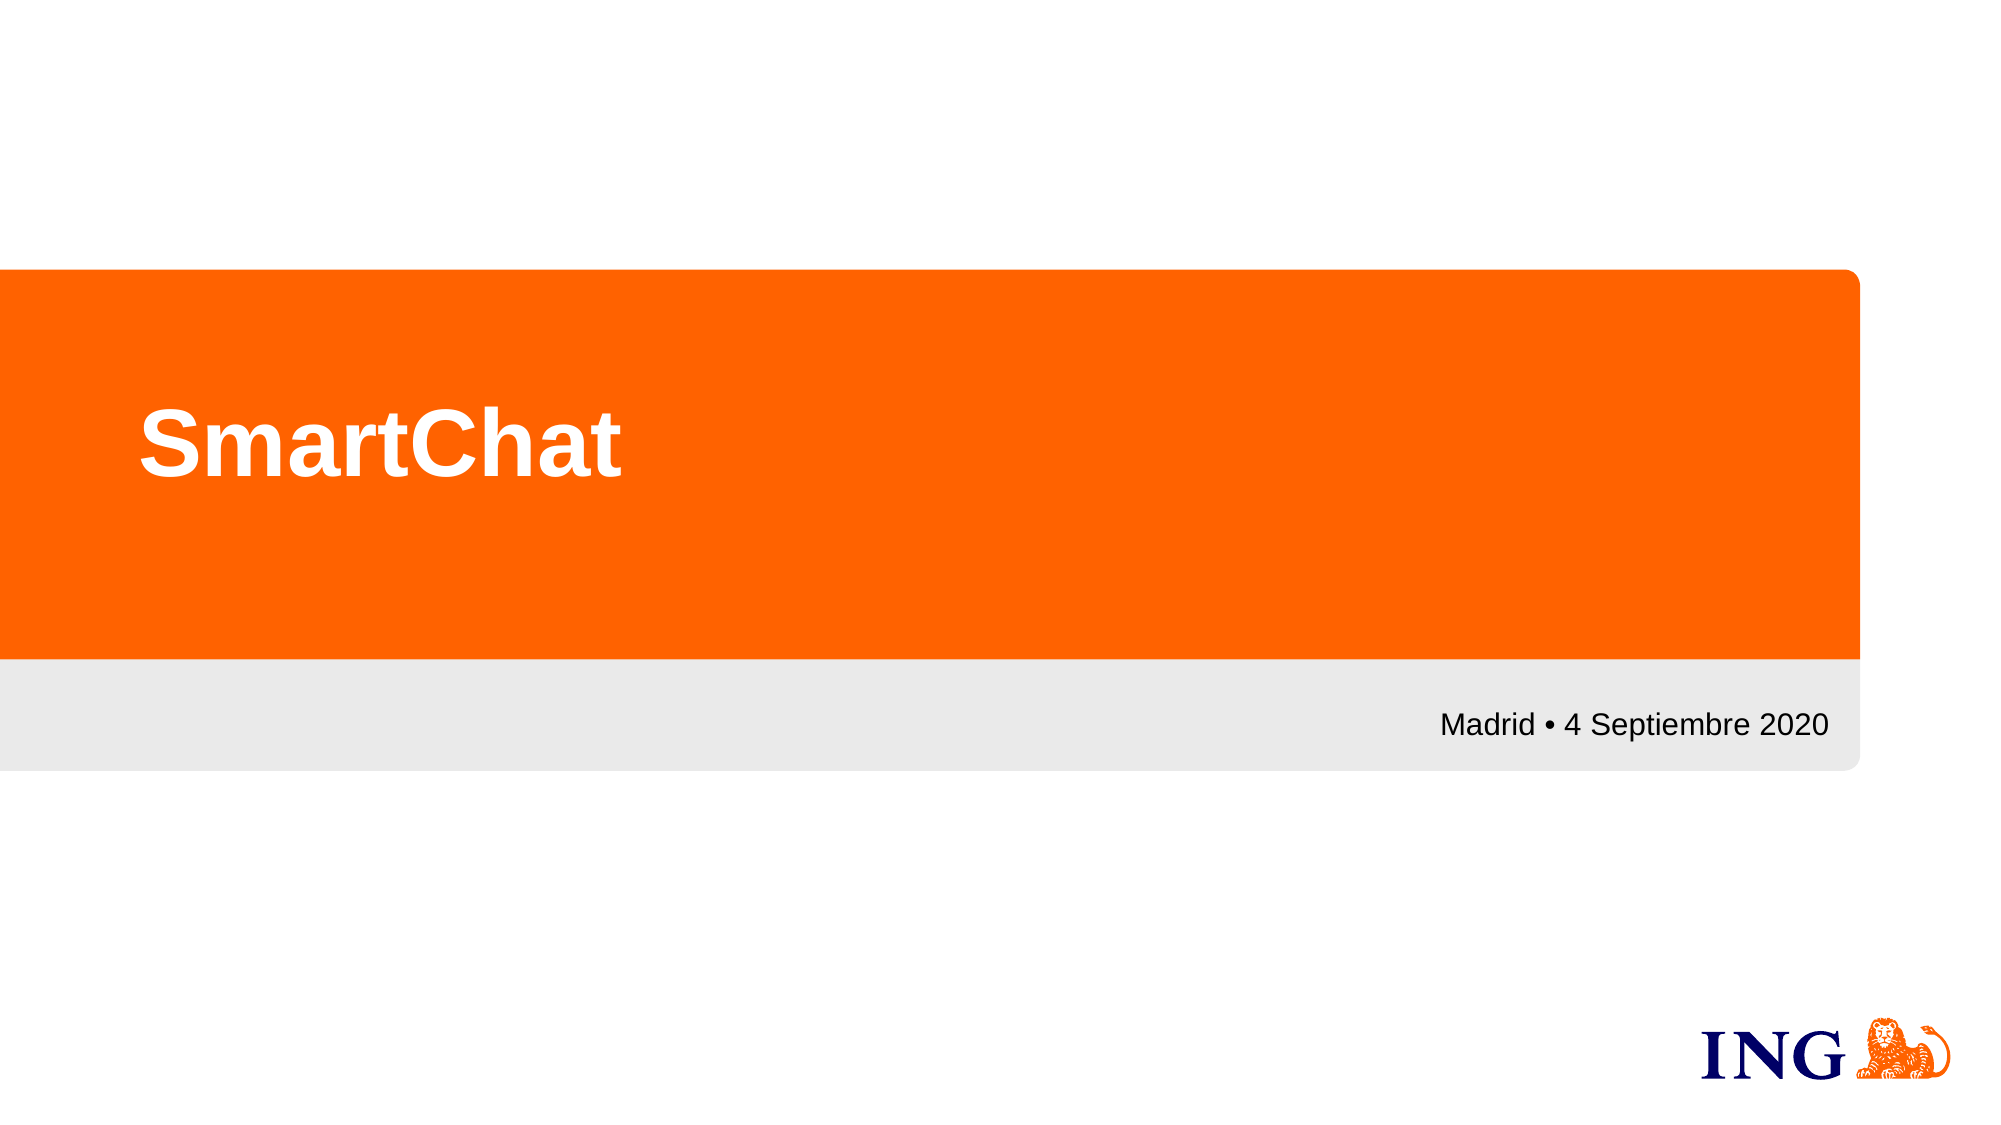

# SmartChat
Madrid • 4 Septiembre 2020